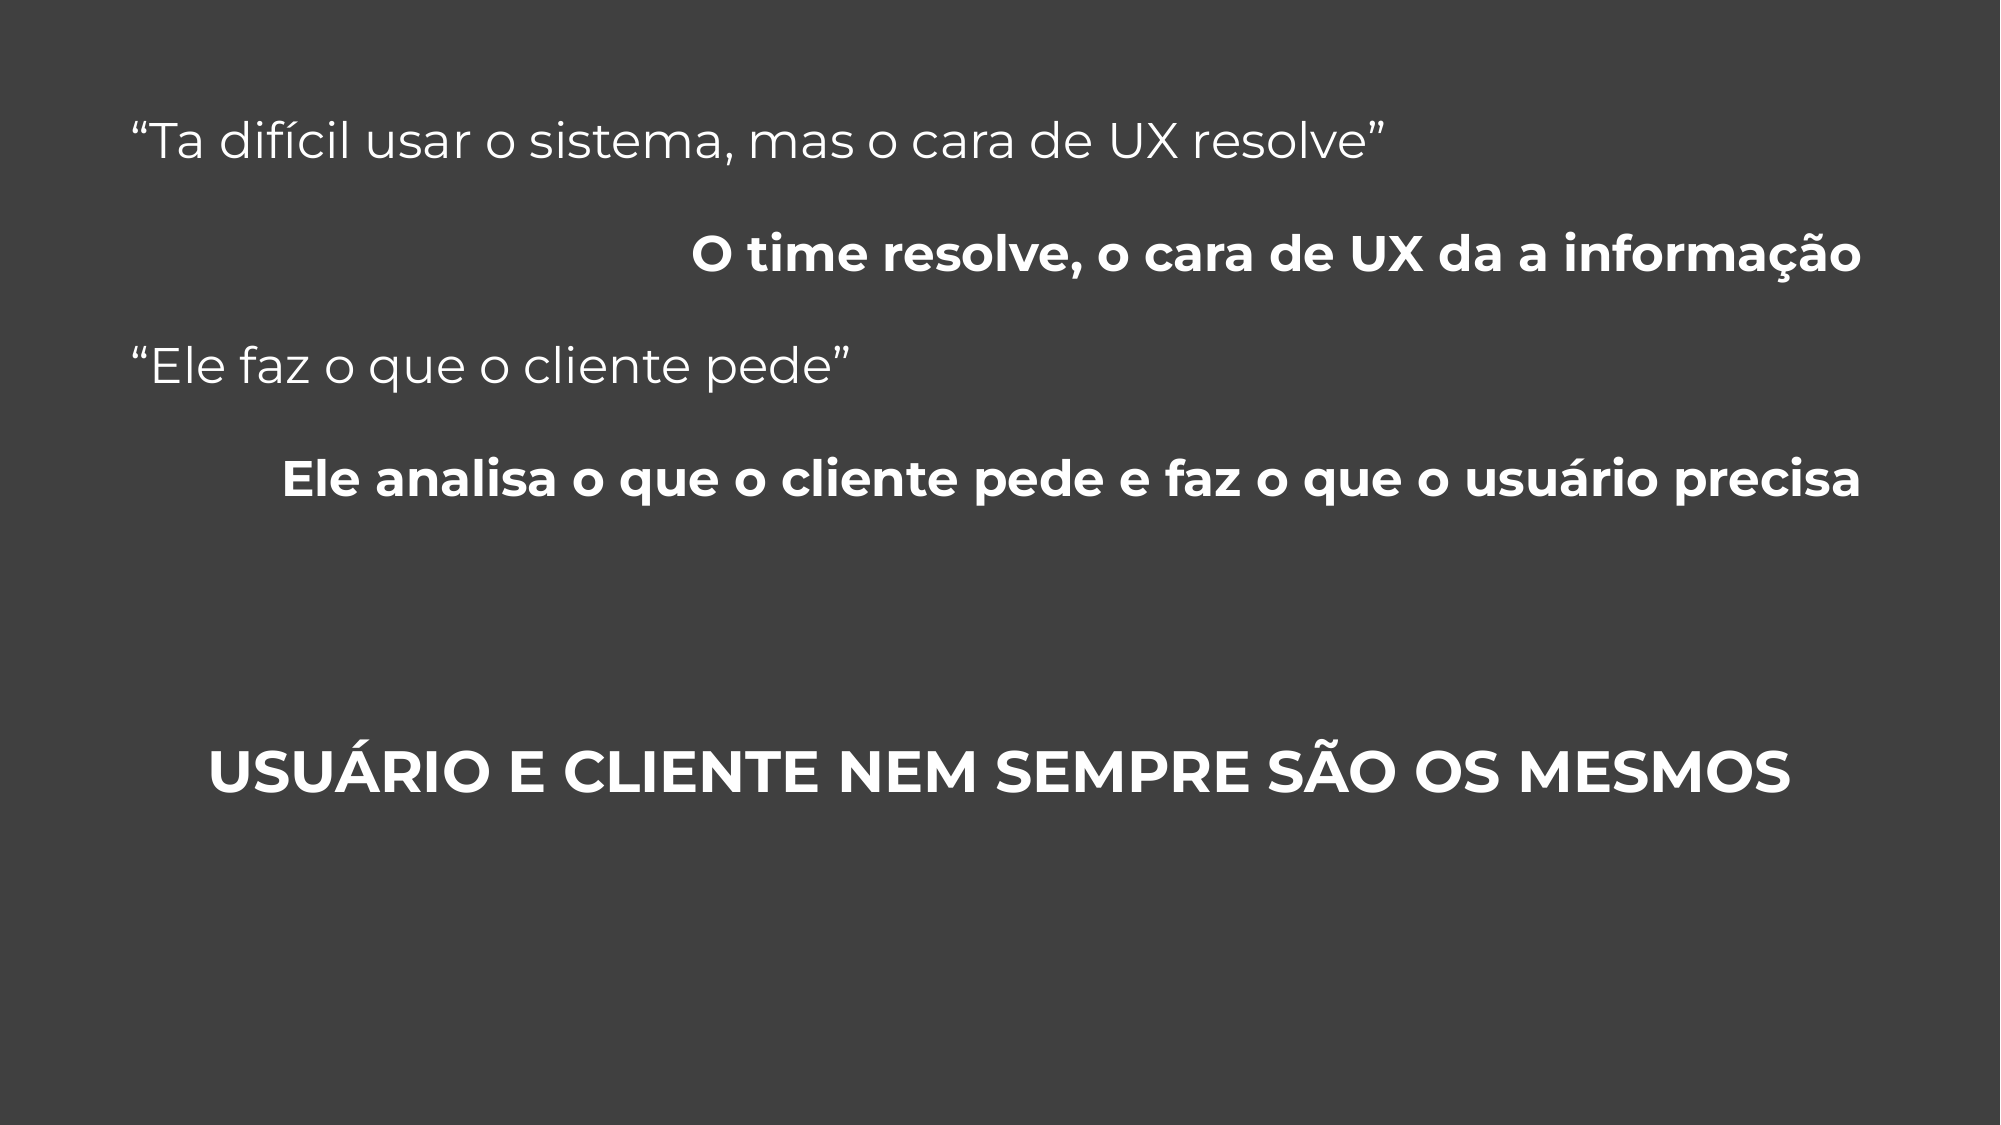

“Ta difícil usar o sistema, mas o cara de UX resolve”
O time resolve, o cara de UX da a informação
“Ele faz o que o cliente pede”
Ele analisa o que o cliente pede e faz o que o usuário precisa
USUÁRIO E CLIENTE NEM SEMPRE SÃO OS MESMOS
7